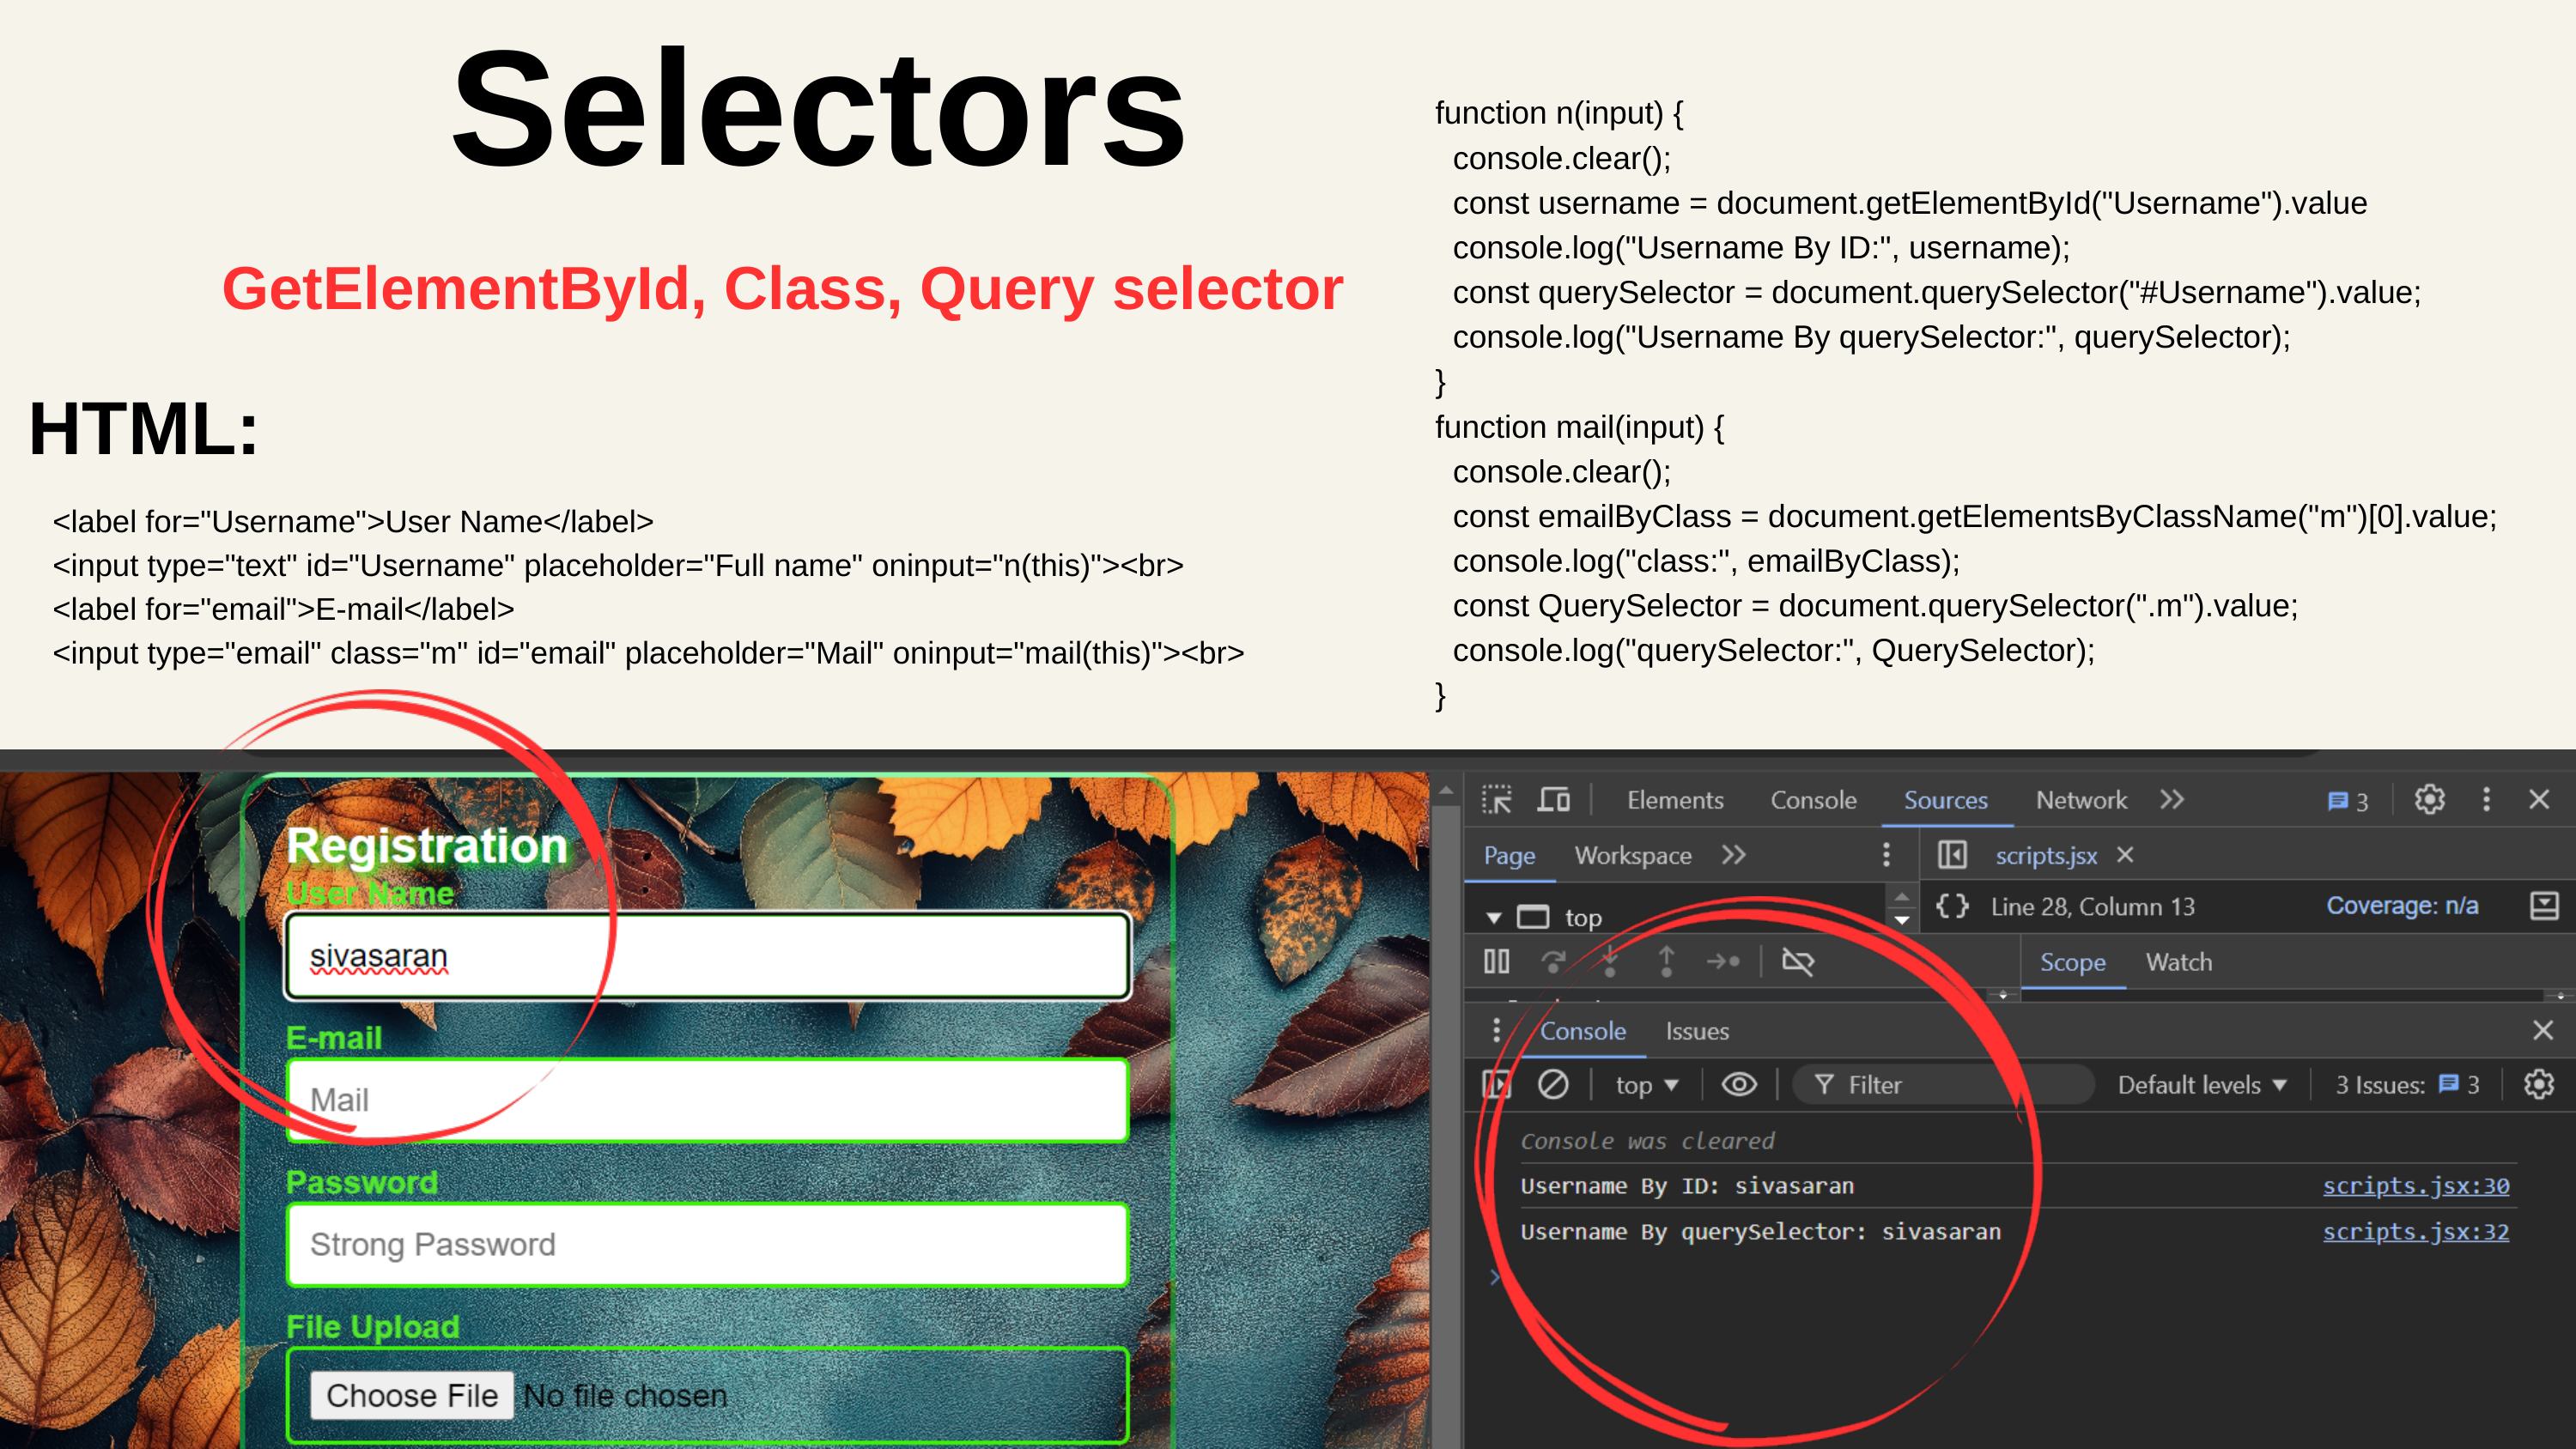

Selectors
function n(input) {
  console.clear();
  const username = document.getElementById("Username").value
  console.log("Username By ID:", username);
  const querySelector = document.querySelector("#Username").value;
  console.log("Username By querySelector:", querySelector);
}
function mail(input) {
  console.clear();
  const emailByClass = document.getElementsByClassName("m")[0].value;
  console.log("class:", emailByClass);
  const QuerySelector = document.querySelector(".m").value;
  console.log("querySelector:", QuerySelector);
}

GetElementById, Class, Query selector
HTML:
      <label for="Username">User Name</label>
      <input type="text" id="Username" placeholder="Full name" oninput="n(this)"><br>
      <label for="email">E-mail</label>
      <input type="email" class="m" id="email" placeholder="Mail" oninput="mail(this)"><br>